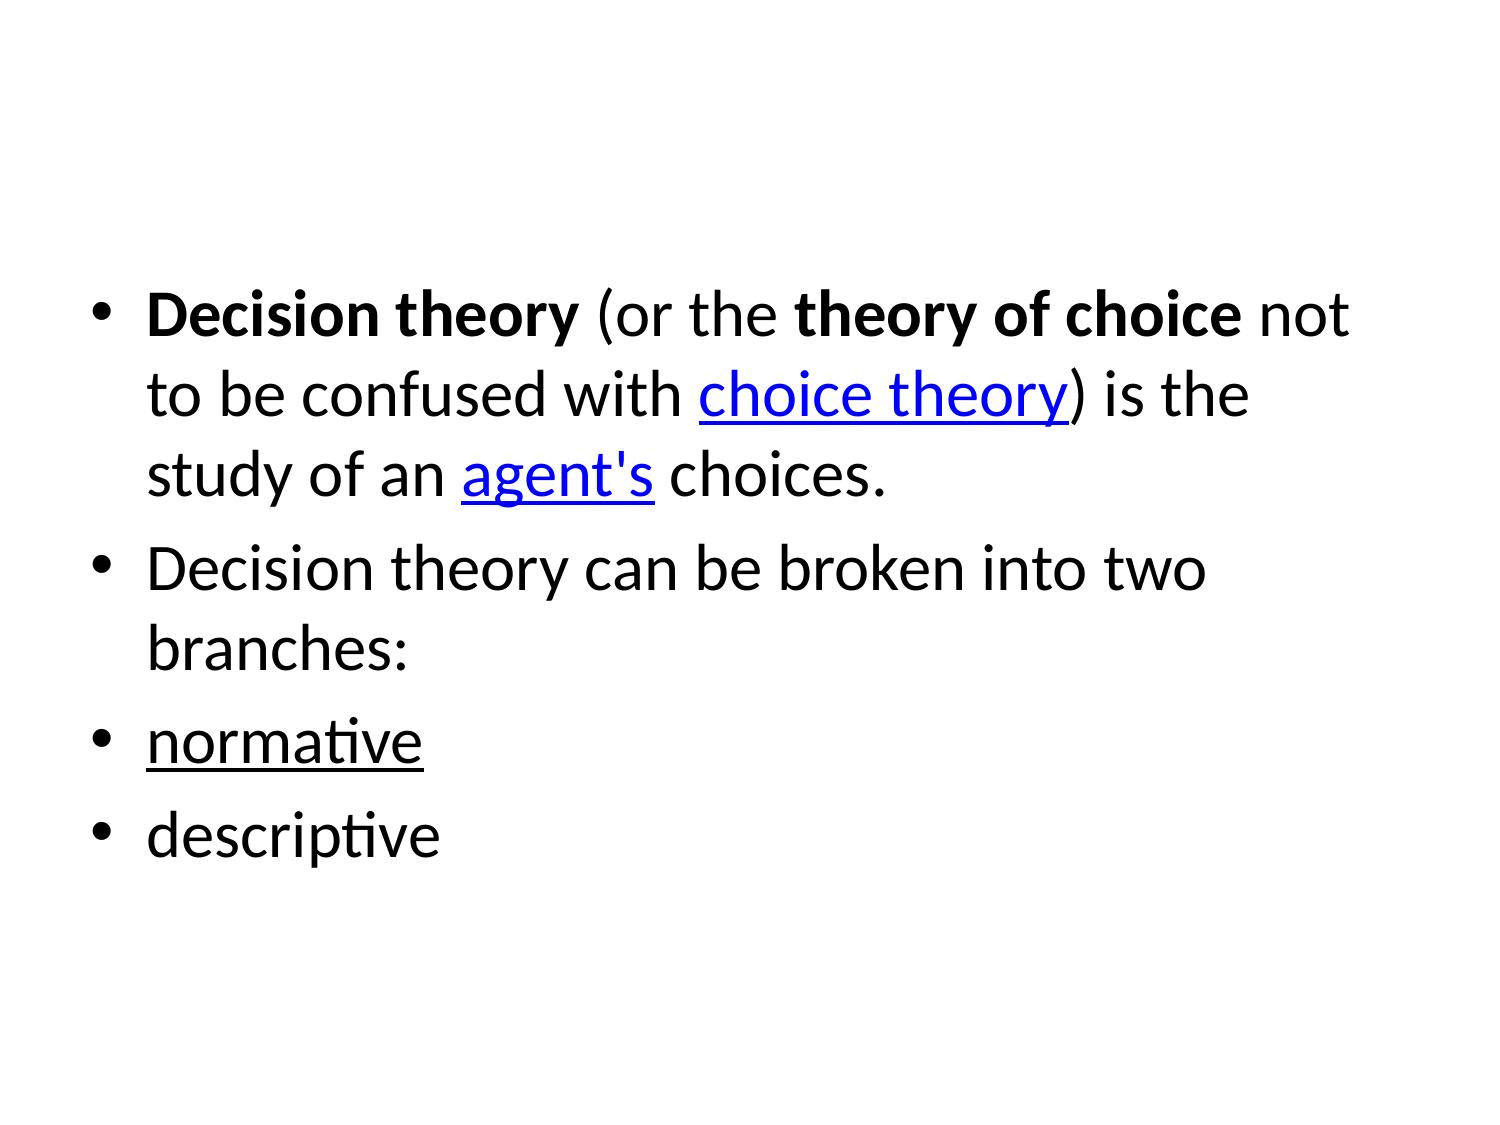

#
Decision theory (or the theory of choice not to be confused with choice theory) is the study of an agent's choices.
Decision theory can be broken into two branches:
normative
descriptive